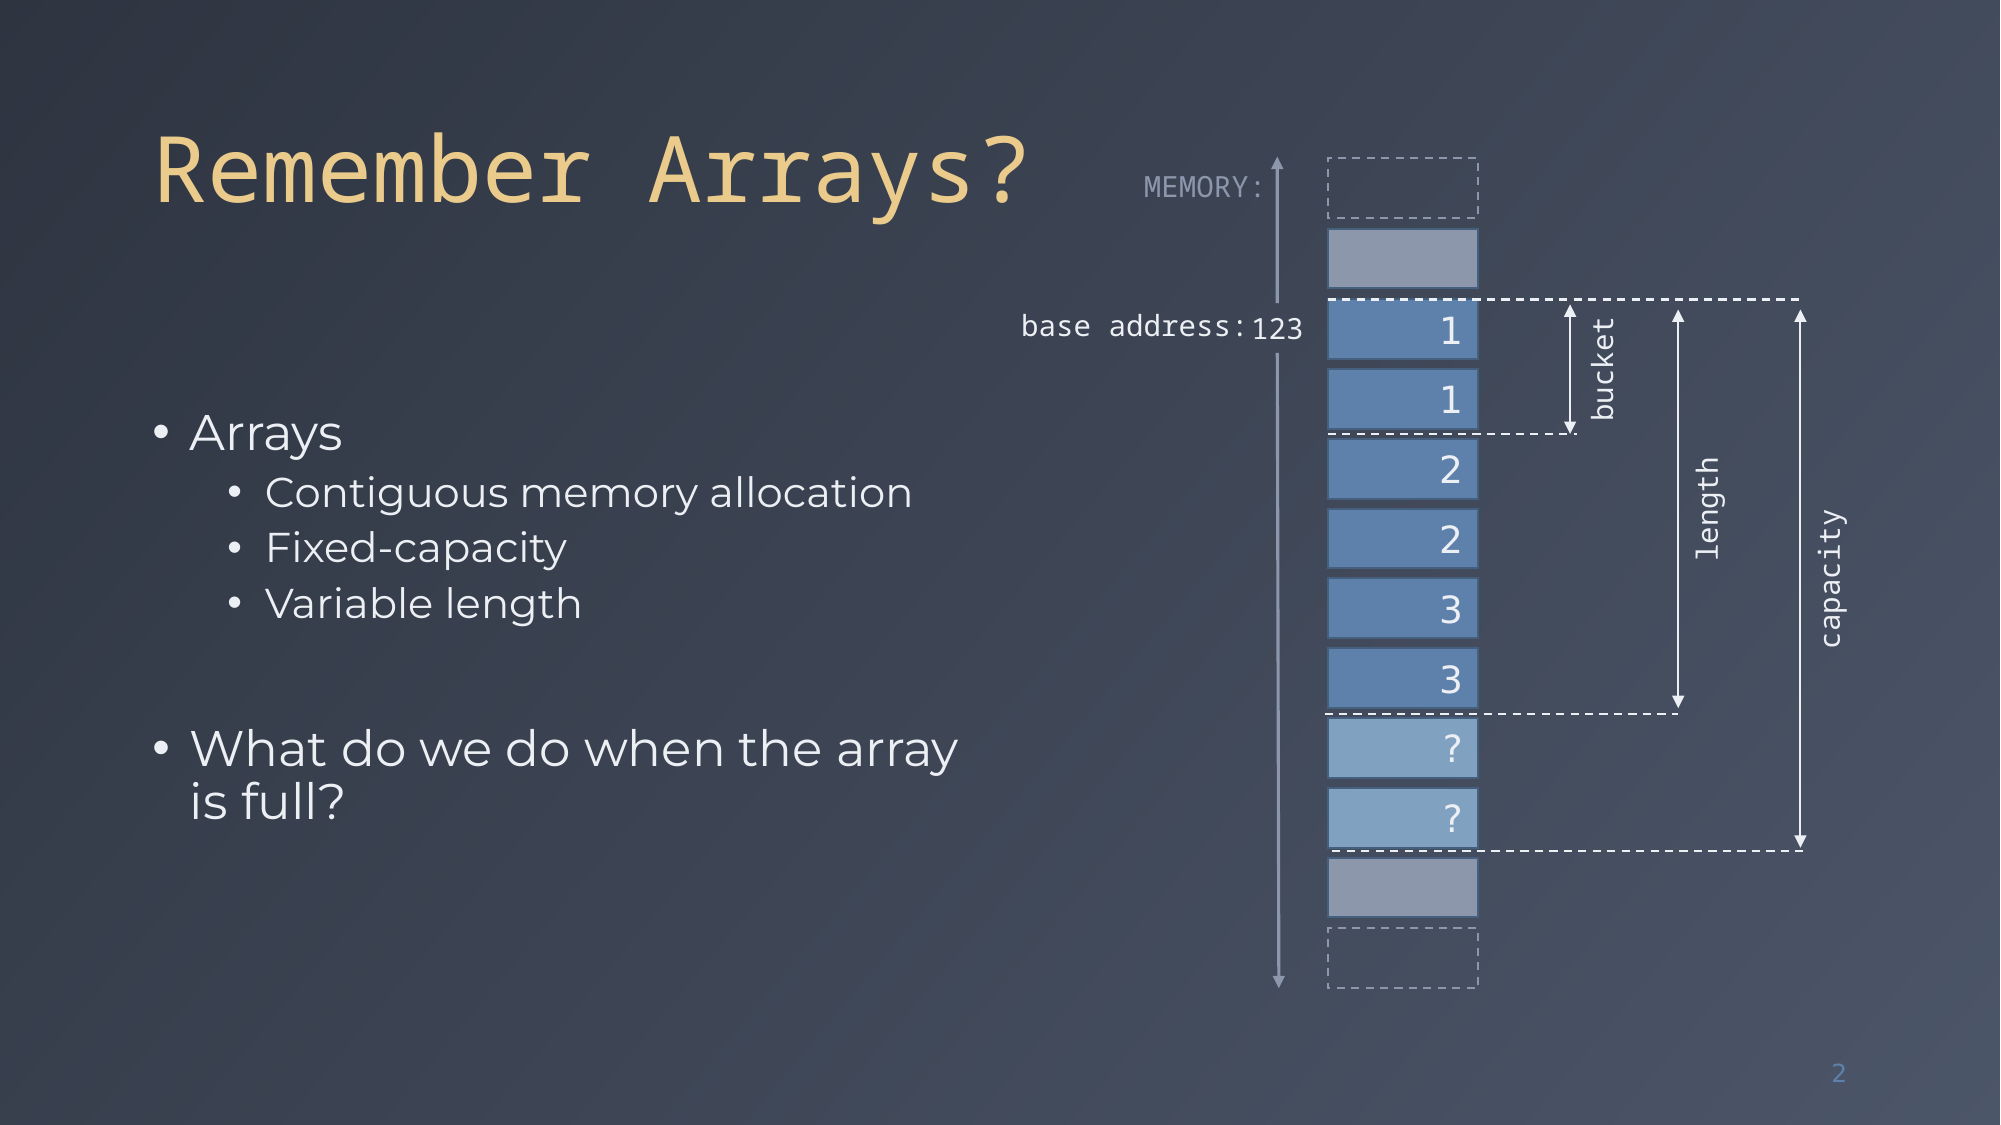

# Remember Arrays?

MEMORY:

Arrays
Contiguous memory allocation
Fixed-capacity
Variable length

What do we do when the array is full?

base address:
1
123
bucket
1
2
length
2
capacity
3
3
?
?

2